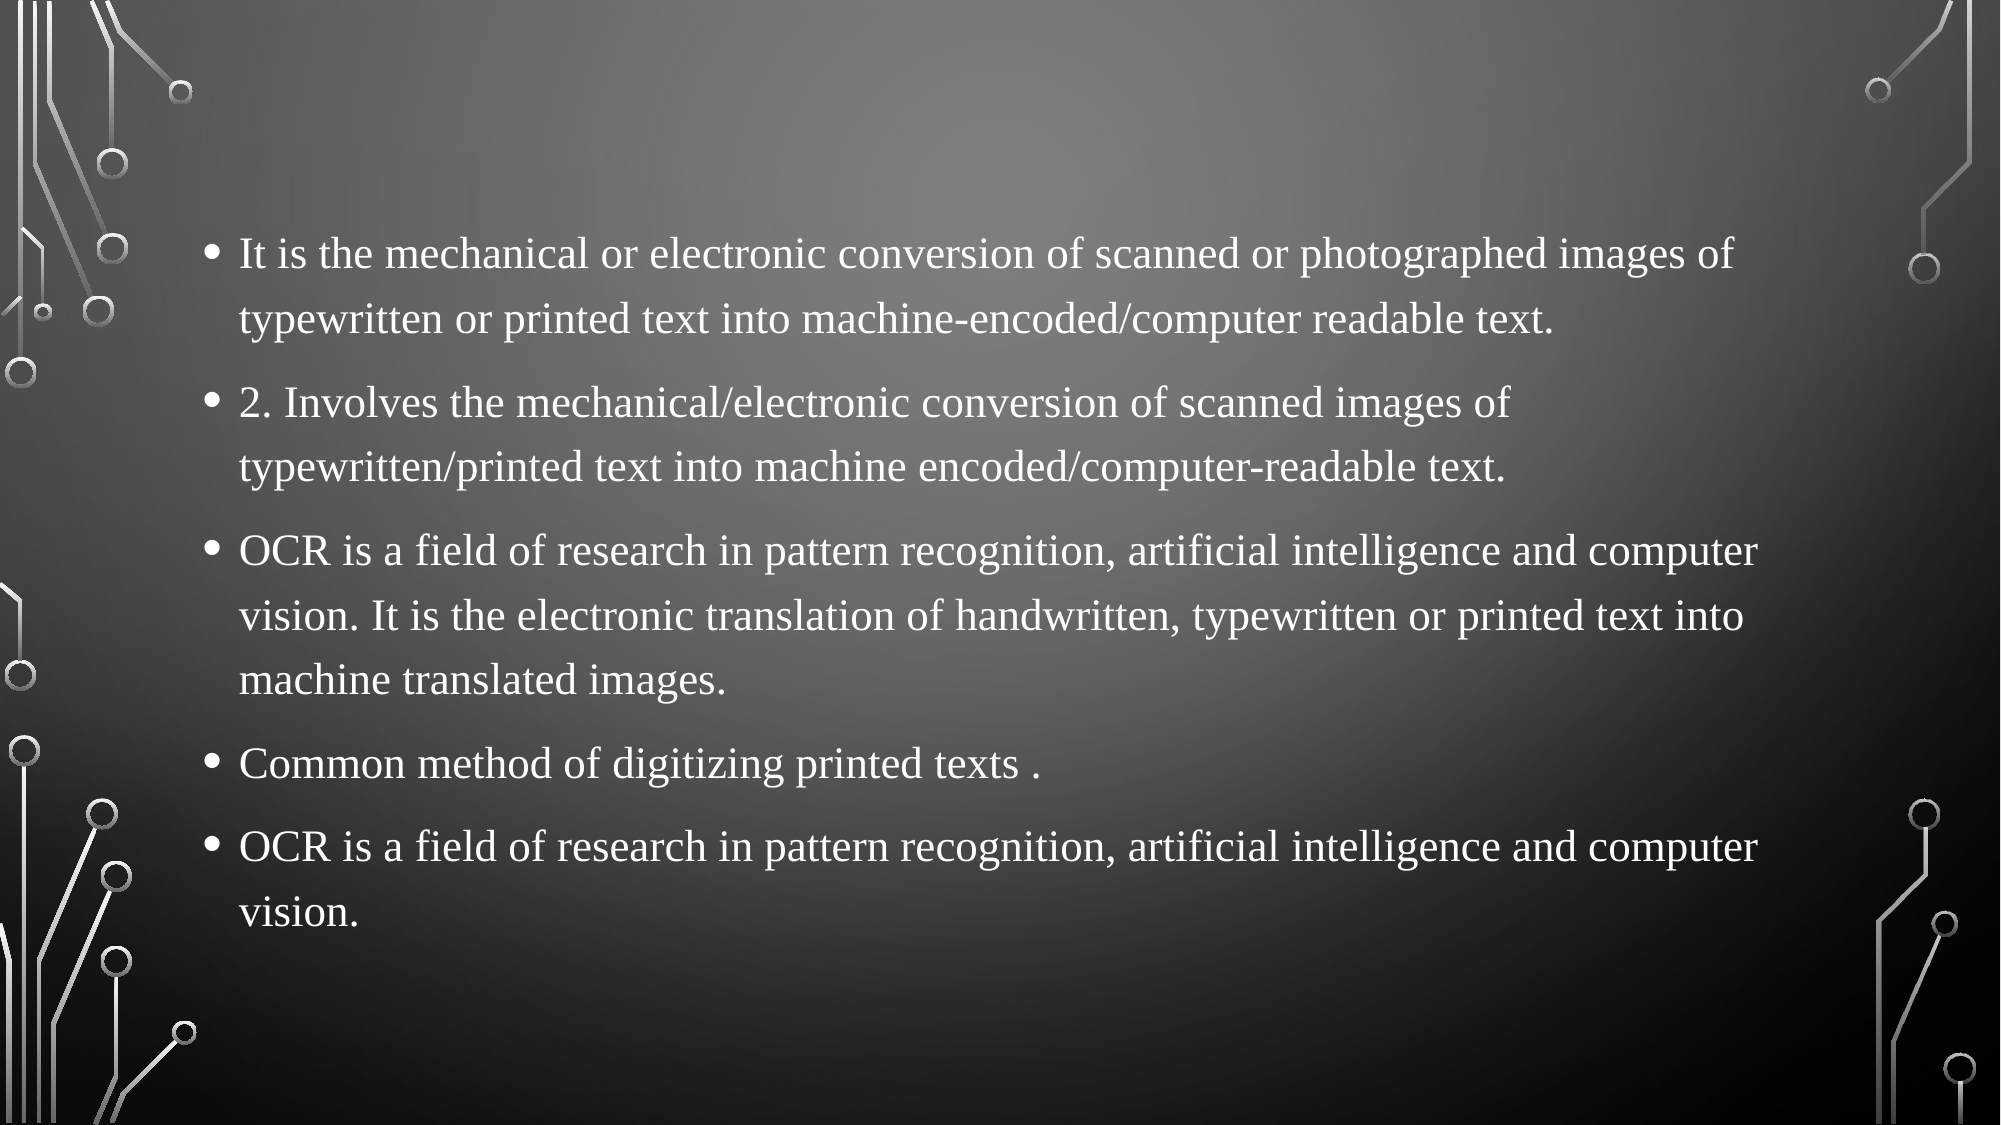

It is the mechanical or electronic conversion of scanned or photographed images of typewritten or printed text into machine-encoded/computer readable text.
2. Involves the mechanical/electronic conversion of scanned images of typewritten/printed text into machine encoded/computer-readable text.
OCR is a field of research in pattern recognition, artificial intelligence and computer vision. It is the electronic translation of handwritten, typewritten or printed text into machine translated images.
Common method of digitizing printed texts .
OCR is a field of research in pattern recognition, artificial intelligence and computer vision.